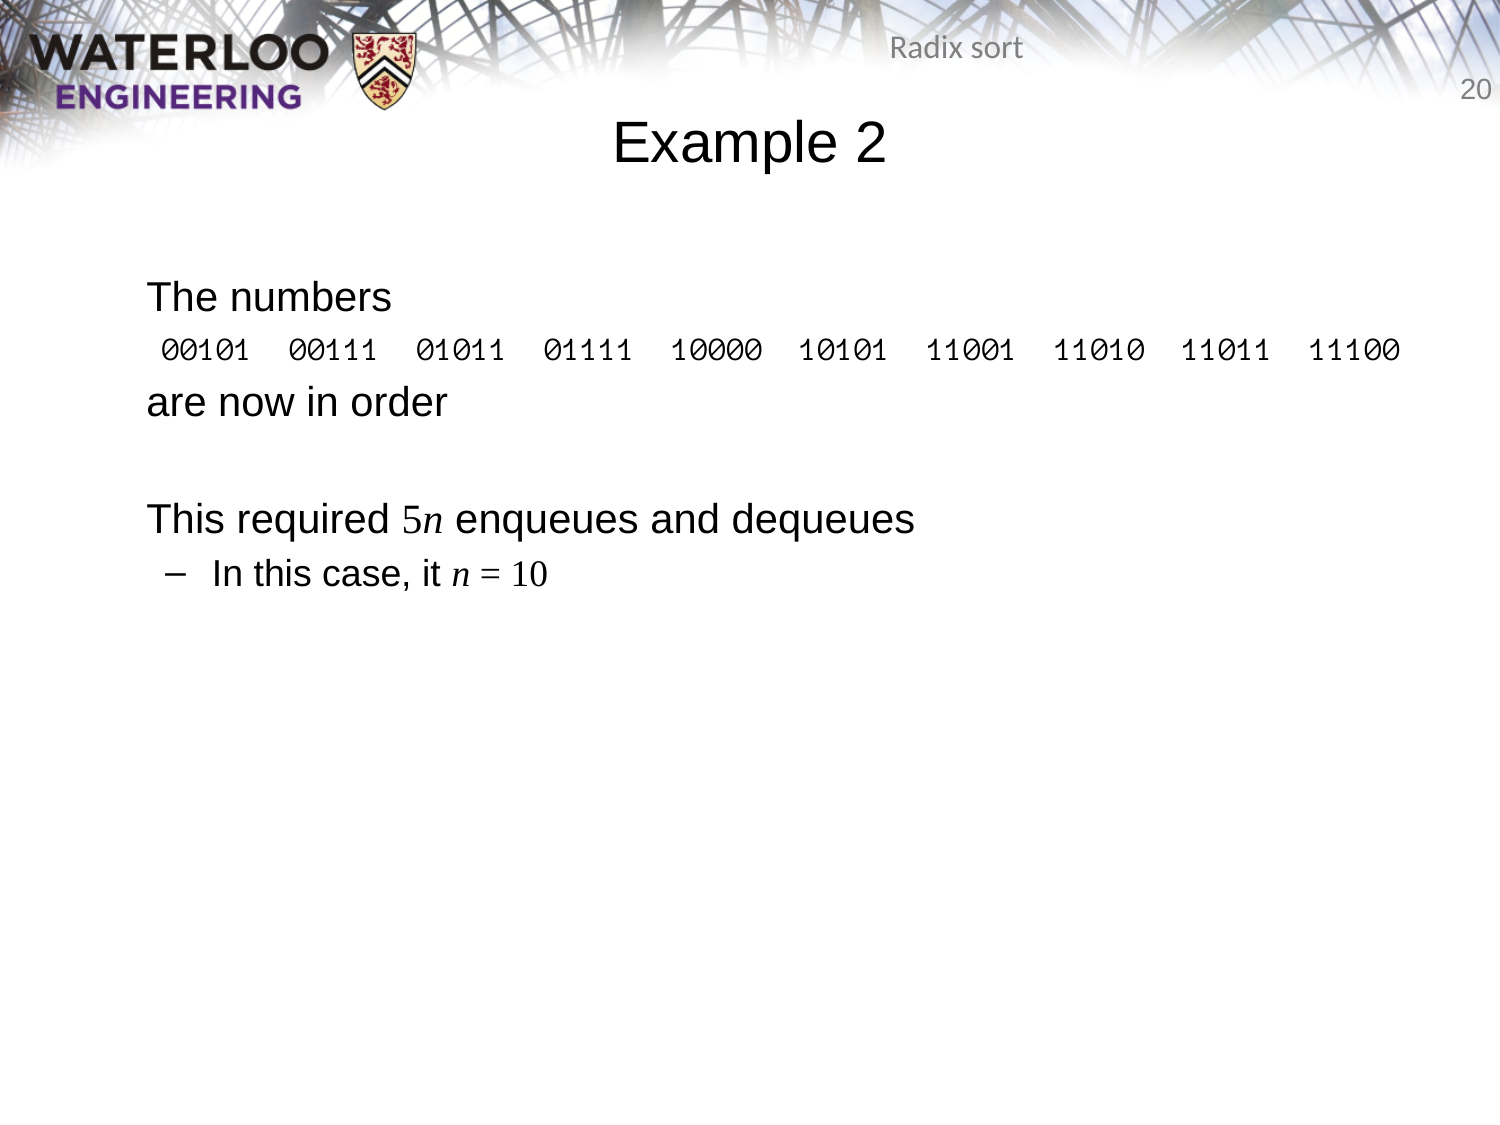

# Example 2
	The numbers
    00101  00111  01011  01111  10000  10101  11001  11010  11011  11100
	are now in order

	This required 5n enqueues and dequeues
In this case, it n = 10